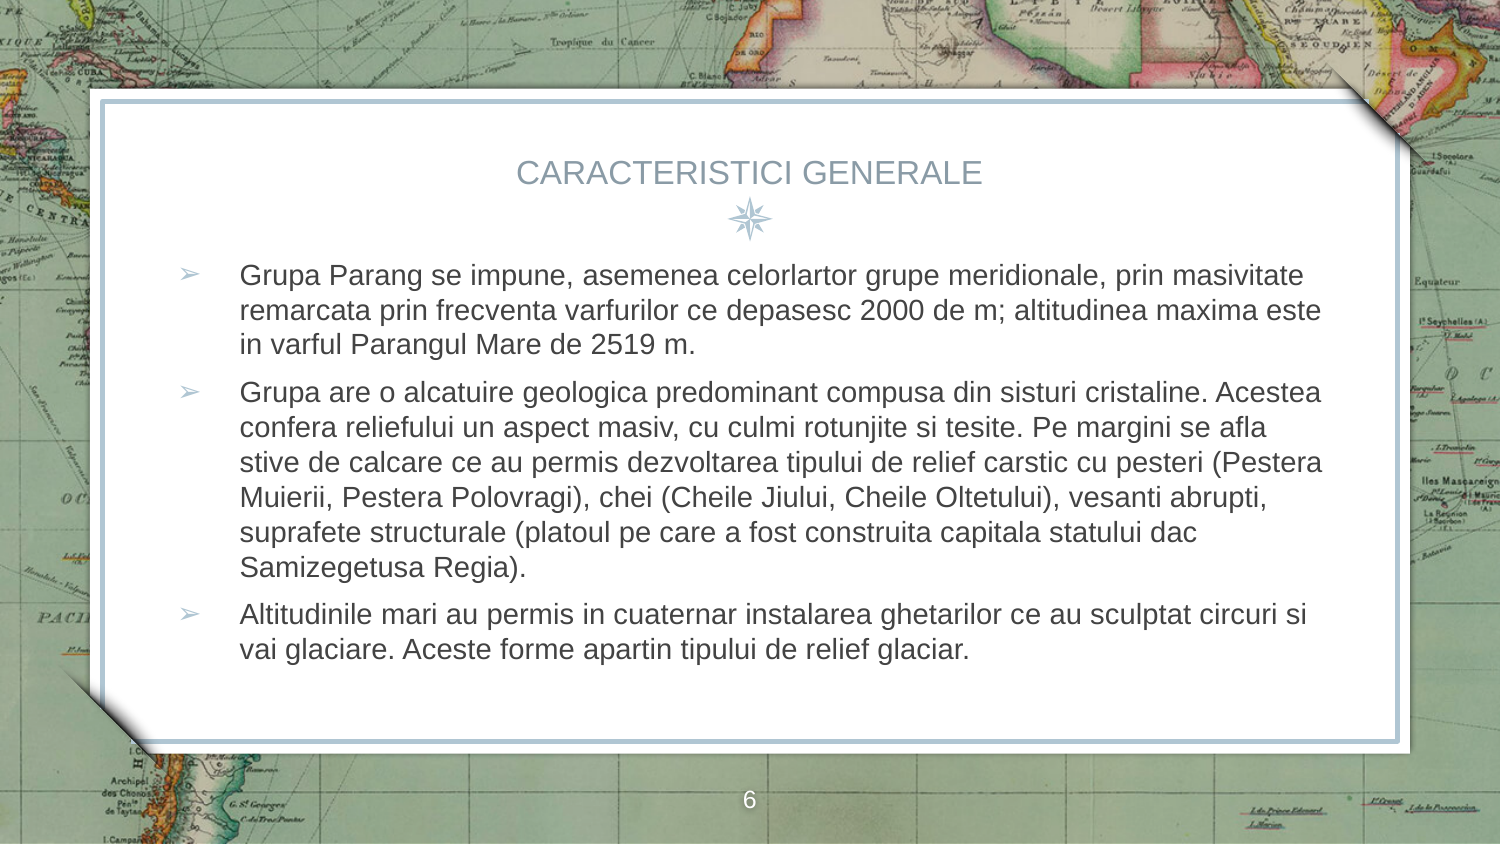

# CARACTERISTICI GENERALE
Grupa Parang se impune, asemenea celorlartor grupe meridionale, prin masivitate remarcata prin frecventa varfurilor ce depasesc 2000 de m; altitudinea maxima este in varful Parangul Mare de 2519 m.
Grupa are o alcatuire geologica predominant compusa din sisturi cristaline. Acestea confera reliefului un aspect masiv, cu culmi rotunjite si tesite. Pe margini se afla stive de calcare ce au permis dezvoltarea tipului de relief carstic cu pesteri (Pestera Muierii, Pestera Polovragi), chei (Cheile Jiului, Cheile Oltetului), vesanti abrupti, suprafete structurale (platoul pe care a fost construita capitala statului dac Samizegetusa Regia).
Altitudinile mari au permis in cuaternar instalarea ghetarilor ce au sculptat circuri si vai glaciare. Aceste forme apartin tipului de relief glaciar.

6